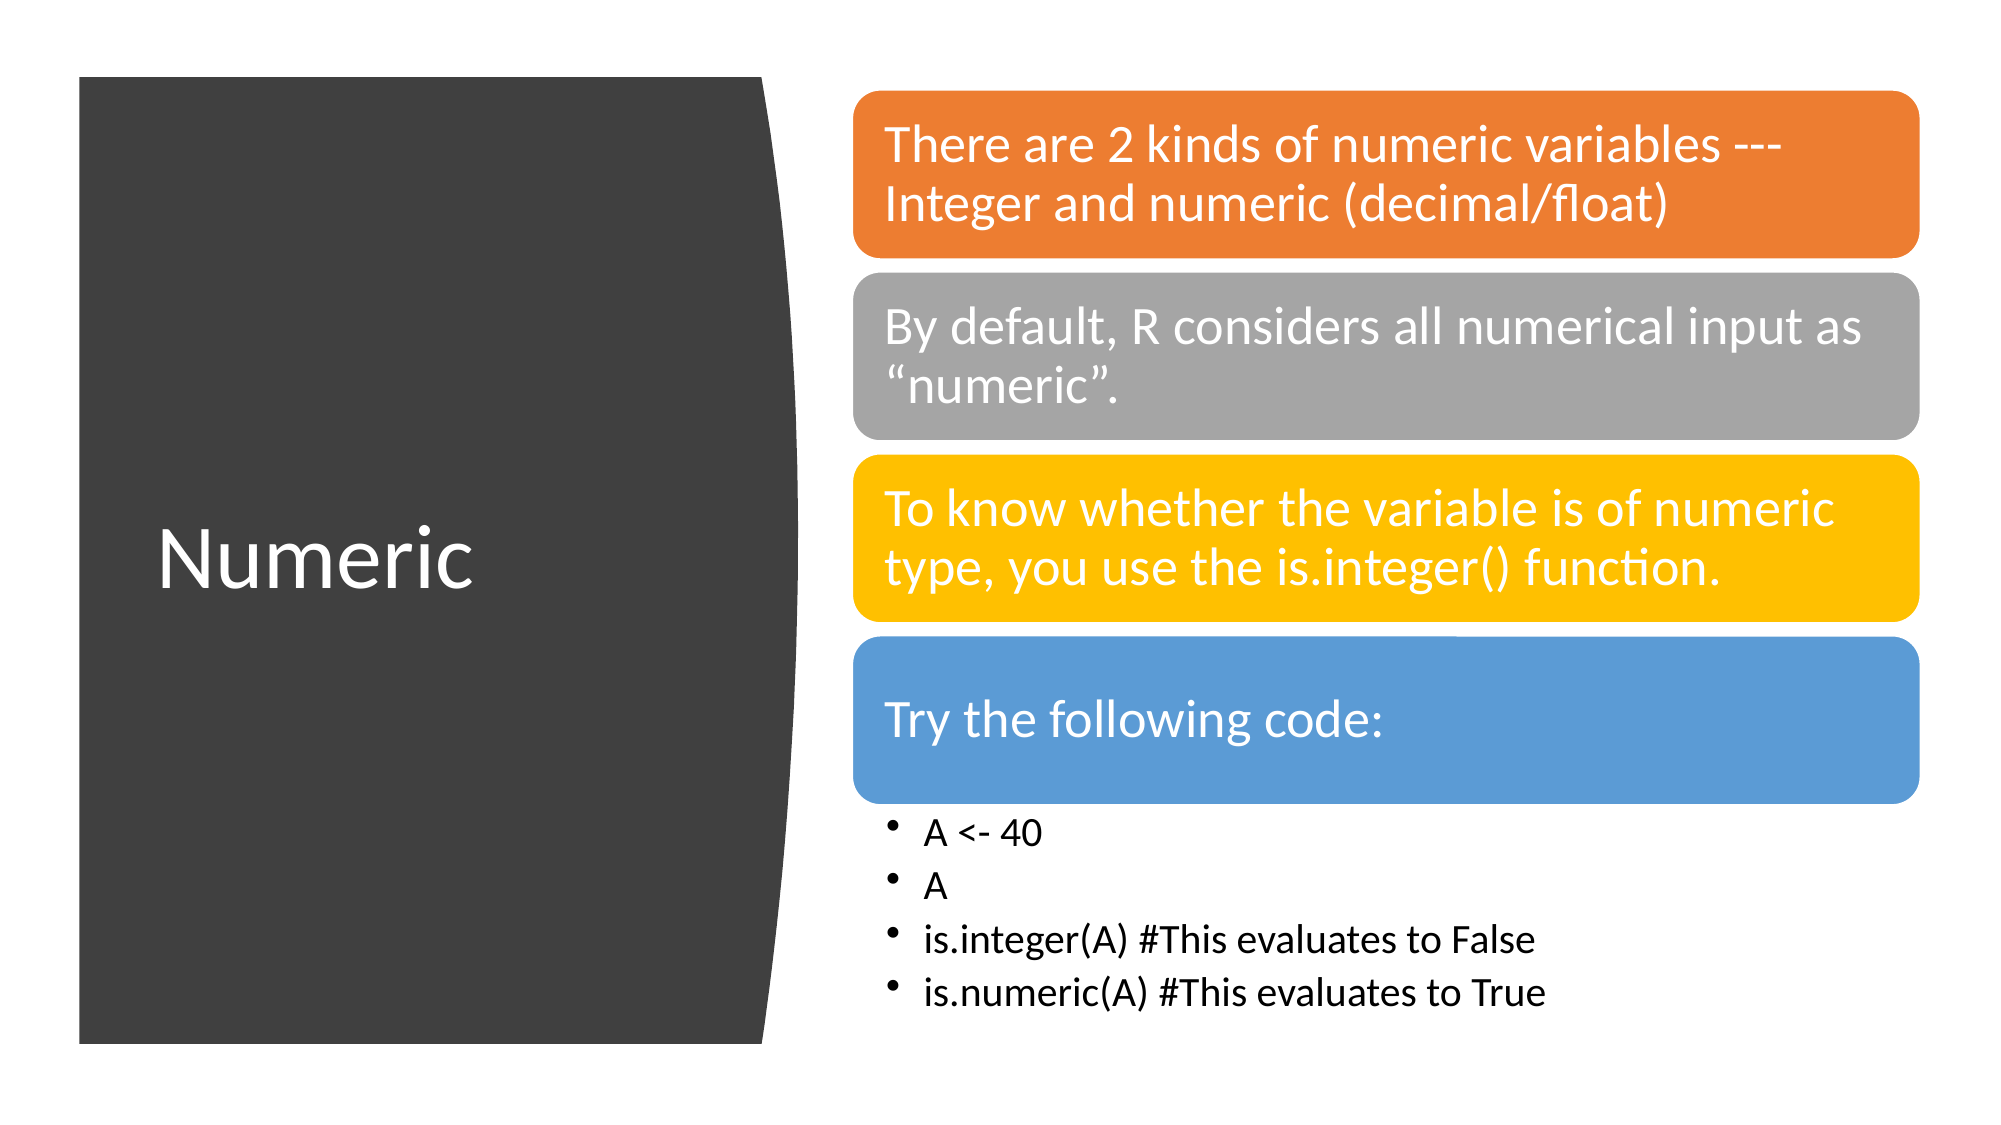

There are 2 kinds of numeric variables --- Integer and numeric (decimal/float)
By default, R considers all numerical input as “numeric”.
To know whether the variable is of numeric type, you use the is.integer() function.
Try the following code:
A <- 40
A
is.integer(A) #This evaluates to False
is.numeric(A) #This evaluates to True

# Numeric